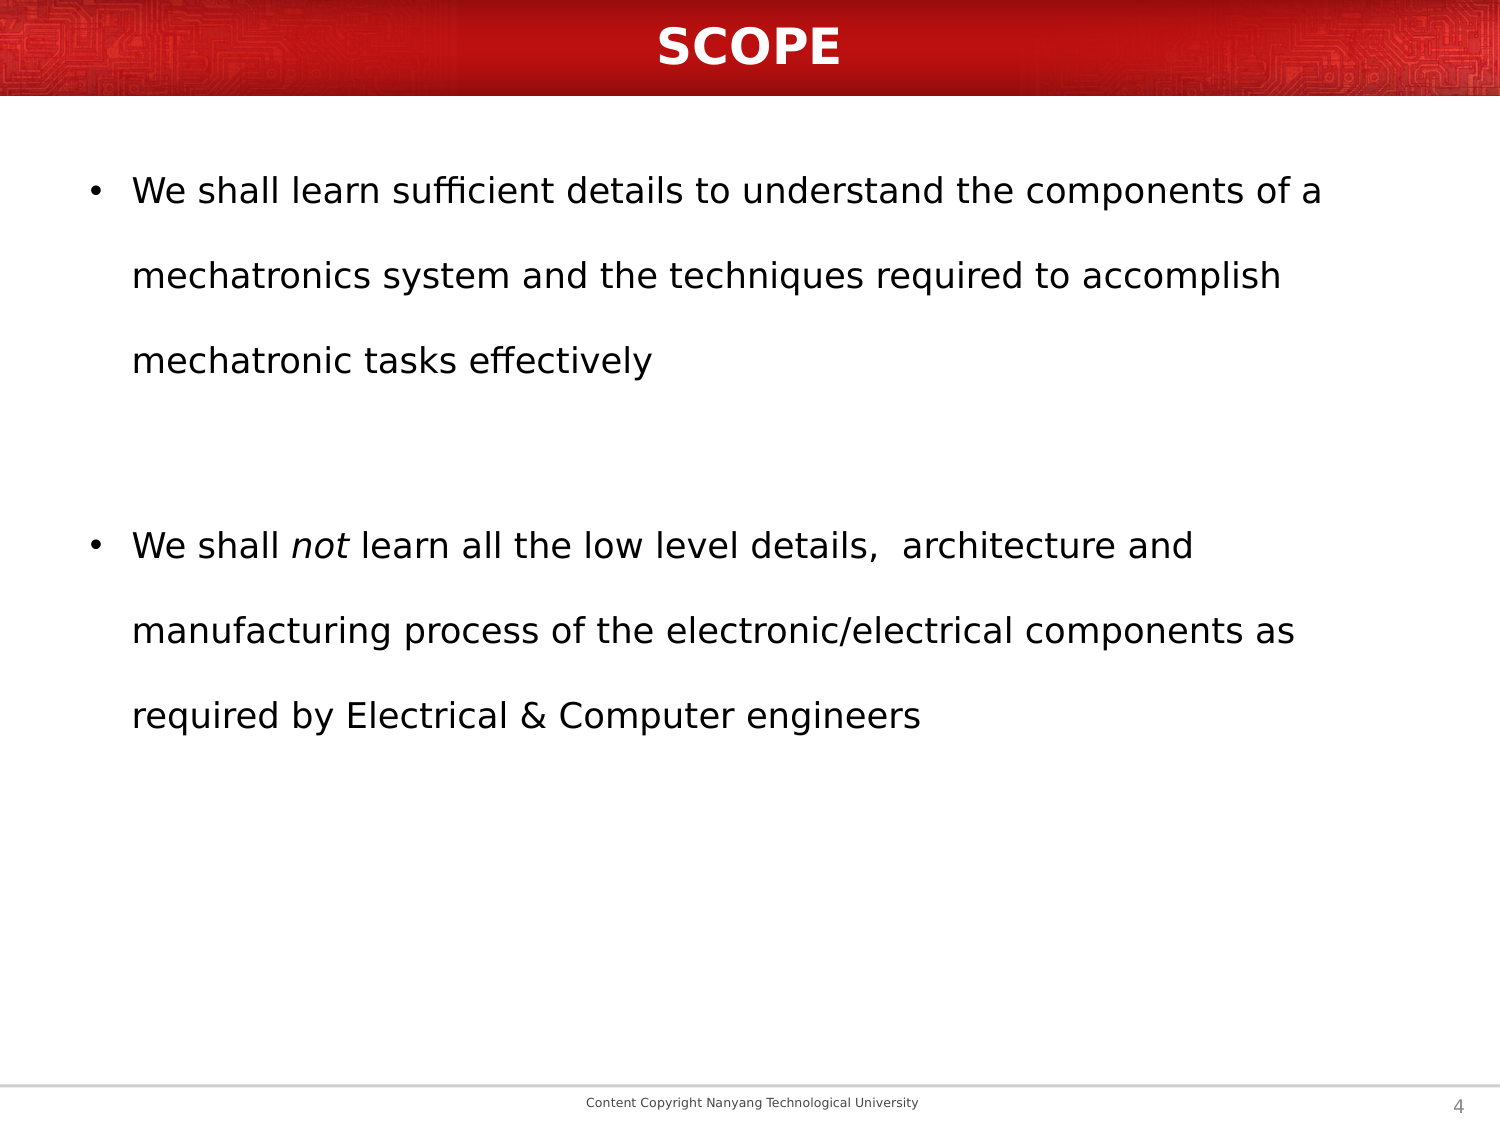

# SCOPE
We shall learn sufficient details to understand the components of a mechatronics system and the techniques required to accomplish mechatronic tasks effectively

We shall not learn all the low level details,  architecture and manufacturing process of the electronic/electrical components as required by Electrical & Computer engineers